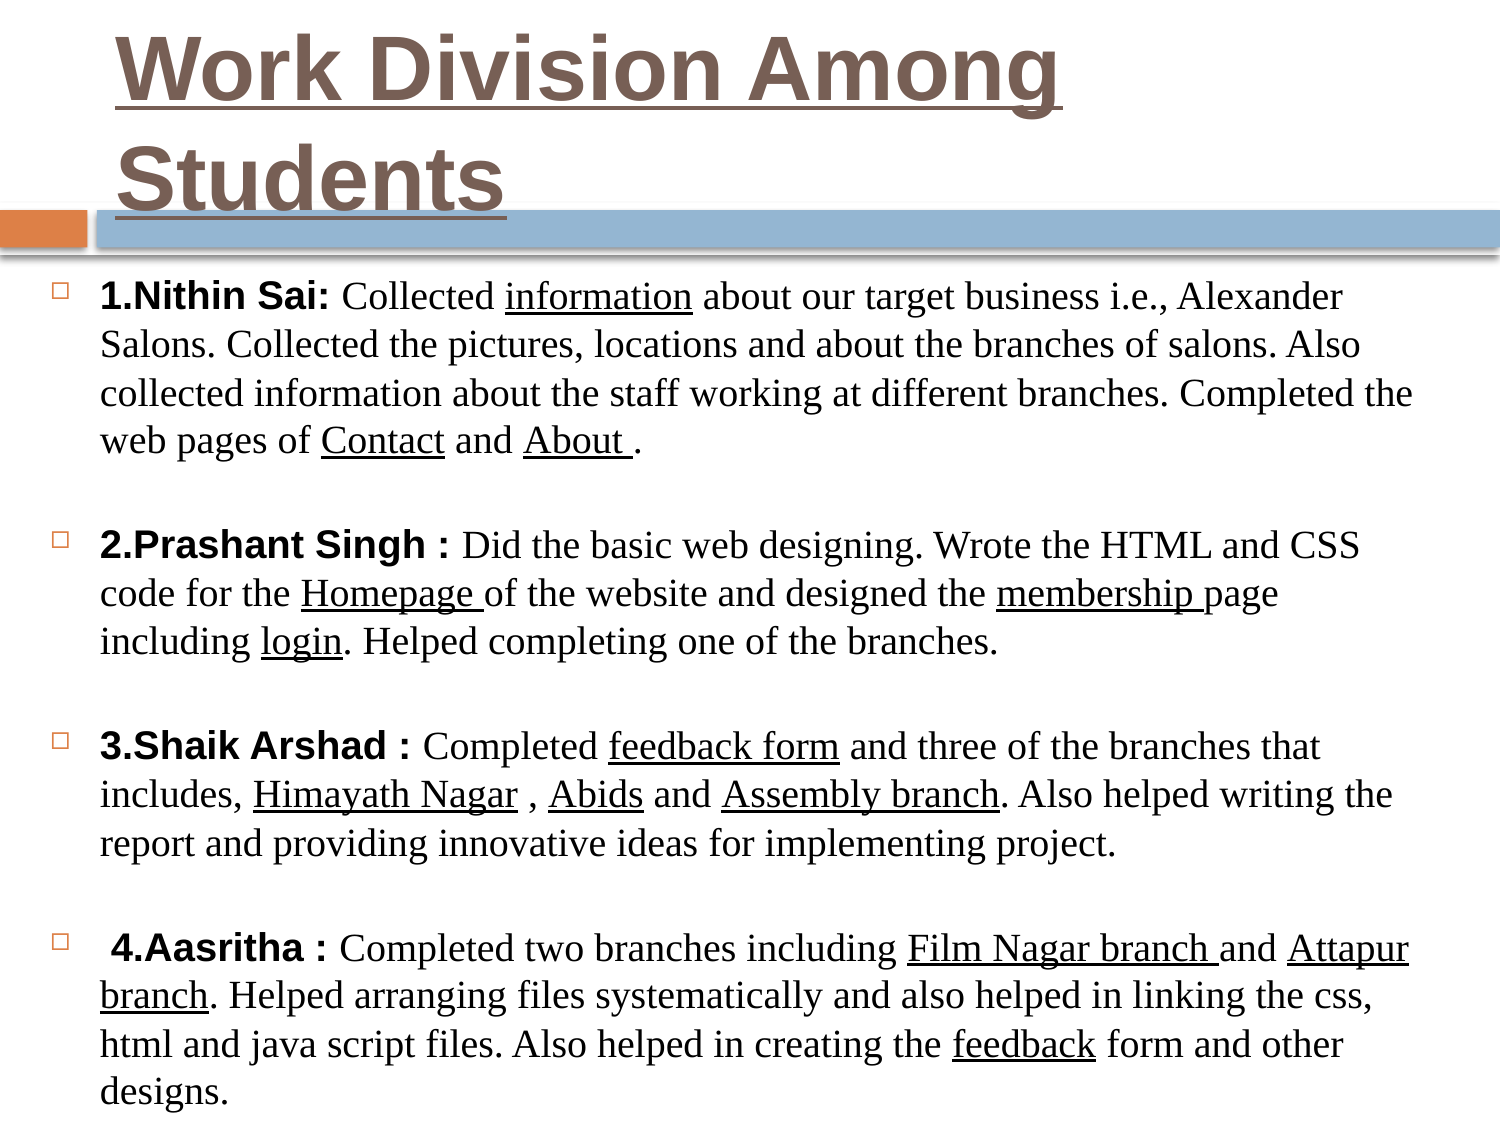

# Work Division Among Students
1.Nithin Sai: Collected information about our target business i.e., Alexander Salons. Collected the pictures, locations and about the branches of salons. Also collected information about the staff working at different branches. Completed the web pages of Contact and About .

2.Prashant Singh : Did the basic web designing. Wrote the HTML and CSS code for the Homepage of the website and designed the membership page including login. Helped completing one of the branches.

3.Shaik Arshad : Completed feedback form and three of the branches that includes, Himayath Nagar , Abids and Assembly branch. Also helped writing the report and providing innovative ideas for implementing project.

 4.Aasritha : Completed two branches including Film Nagar branch and Attapur branch. Helped arranging files systematically and also helped in linking the css, html and java script files. Also helped in creating the feedback form and other designs.